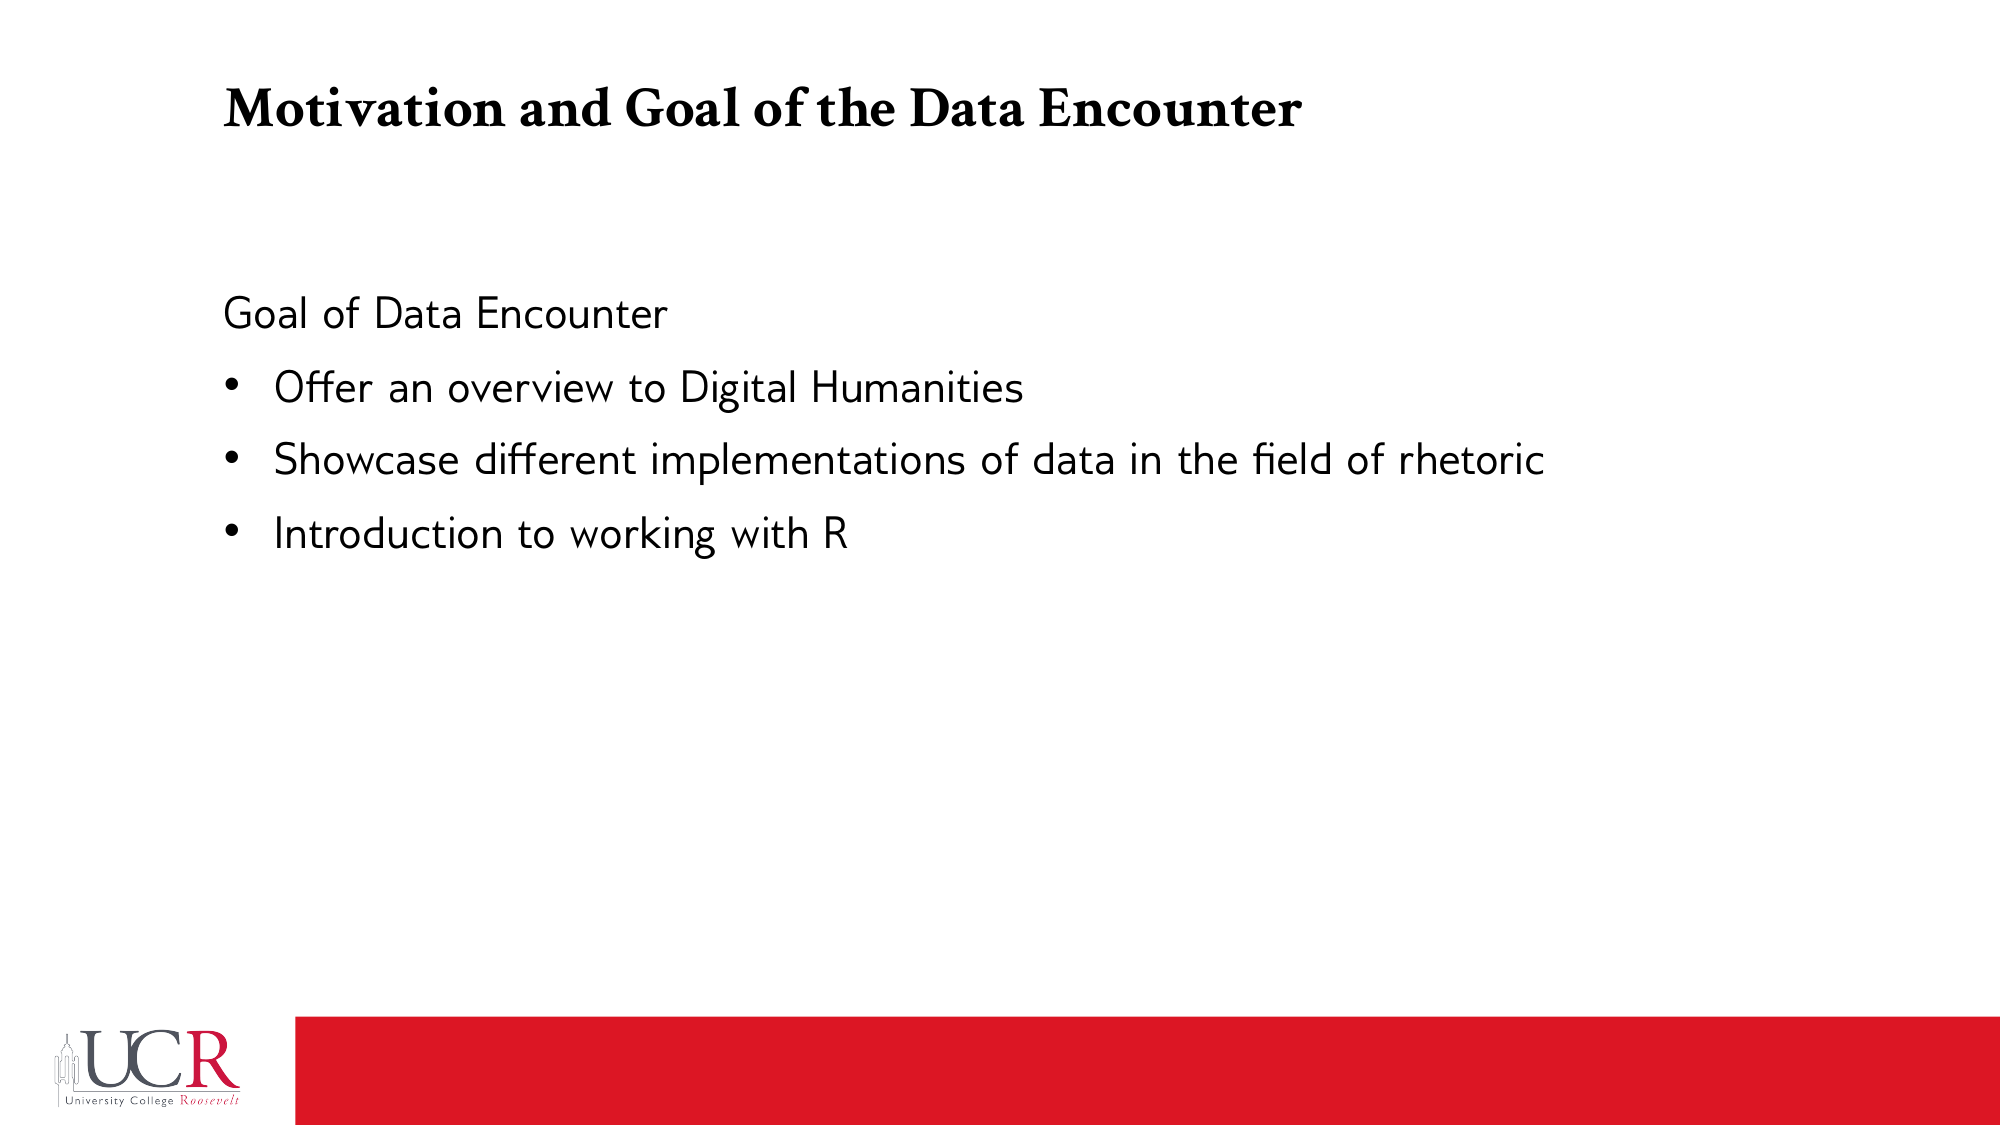

# Motivation and Goal of the Data Encounter
Goal of Data Encounter
Offer an overview to Digital Humanities
Showcase different implementations of data in the field of rhetoric
Introduction to working with R